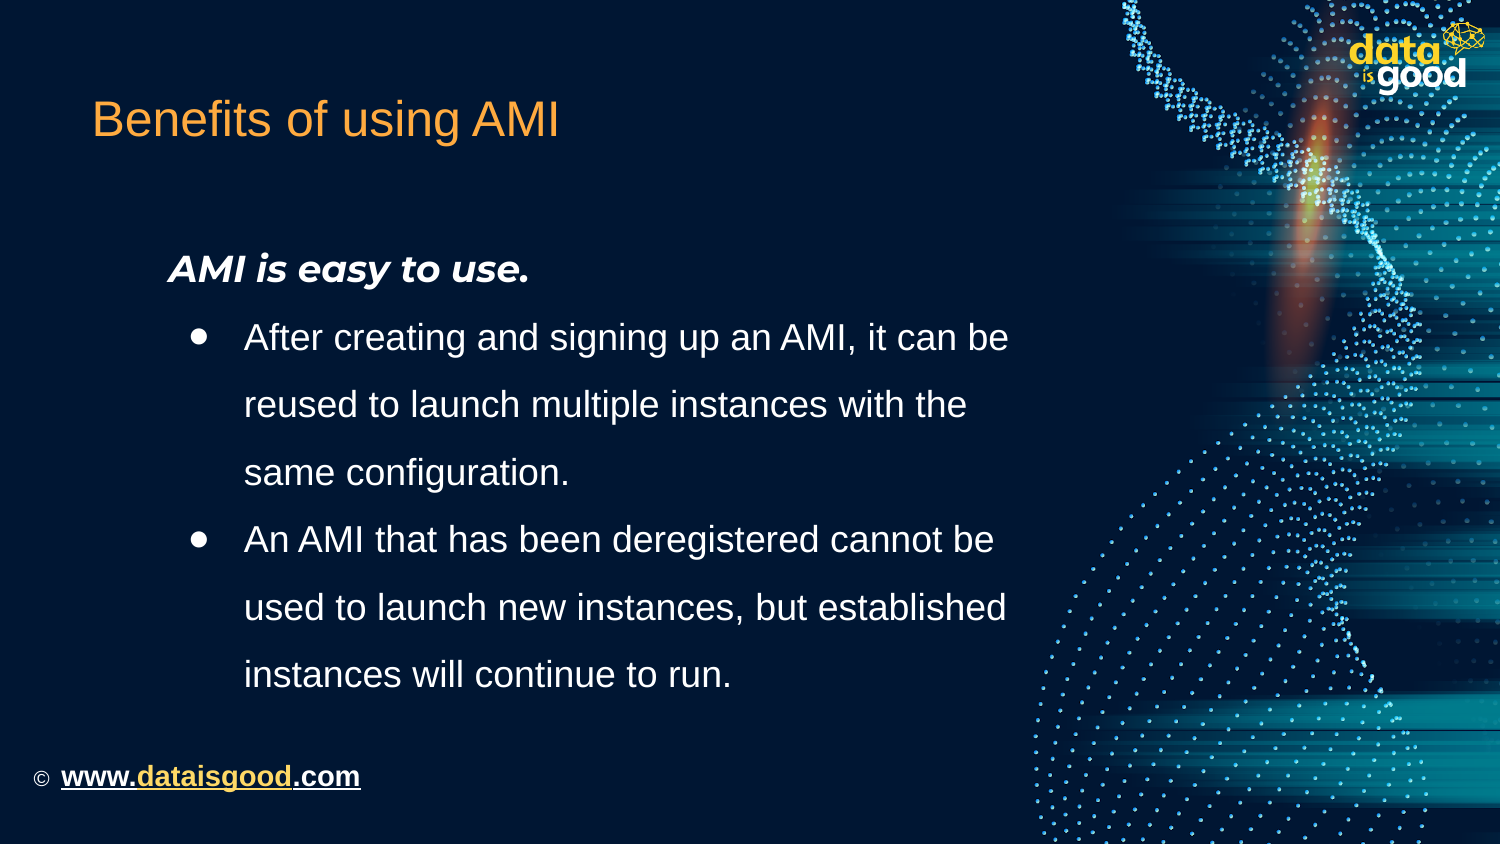

# Benefits of using AMI
AMI is easy to use.
After creating and signing up an AMI, it can be reused to launch multiple instances with the same configuration.
An AMI that has been deregistered cannot be used to launch new instances, but established instances will continue to run.